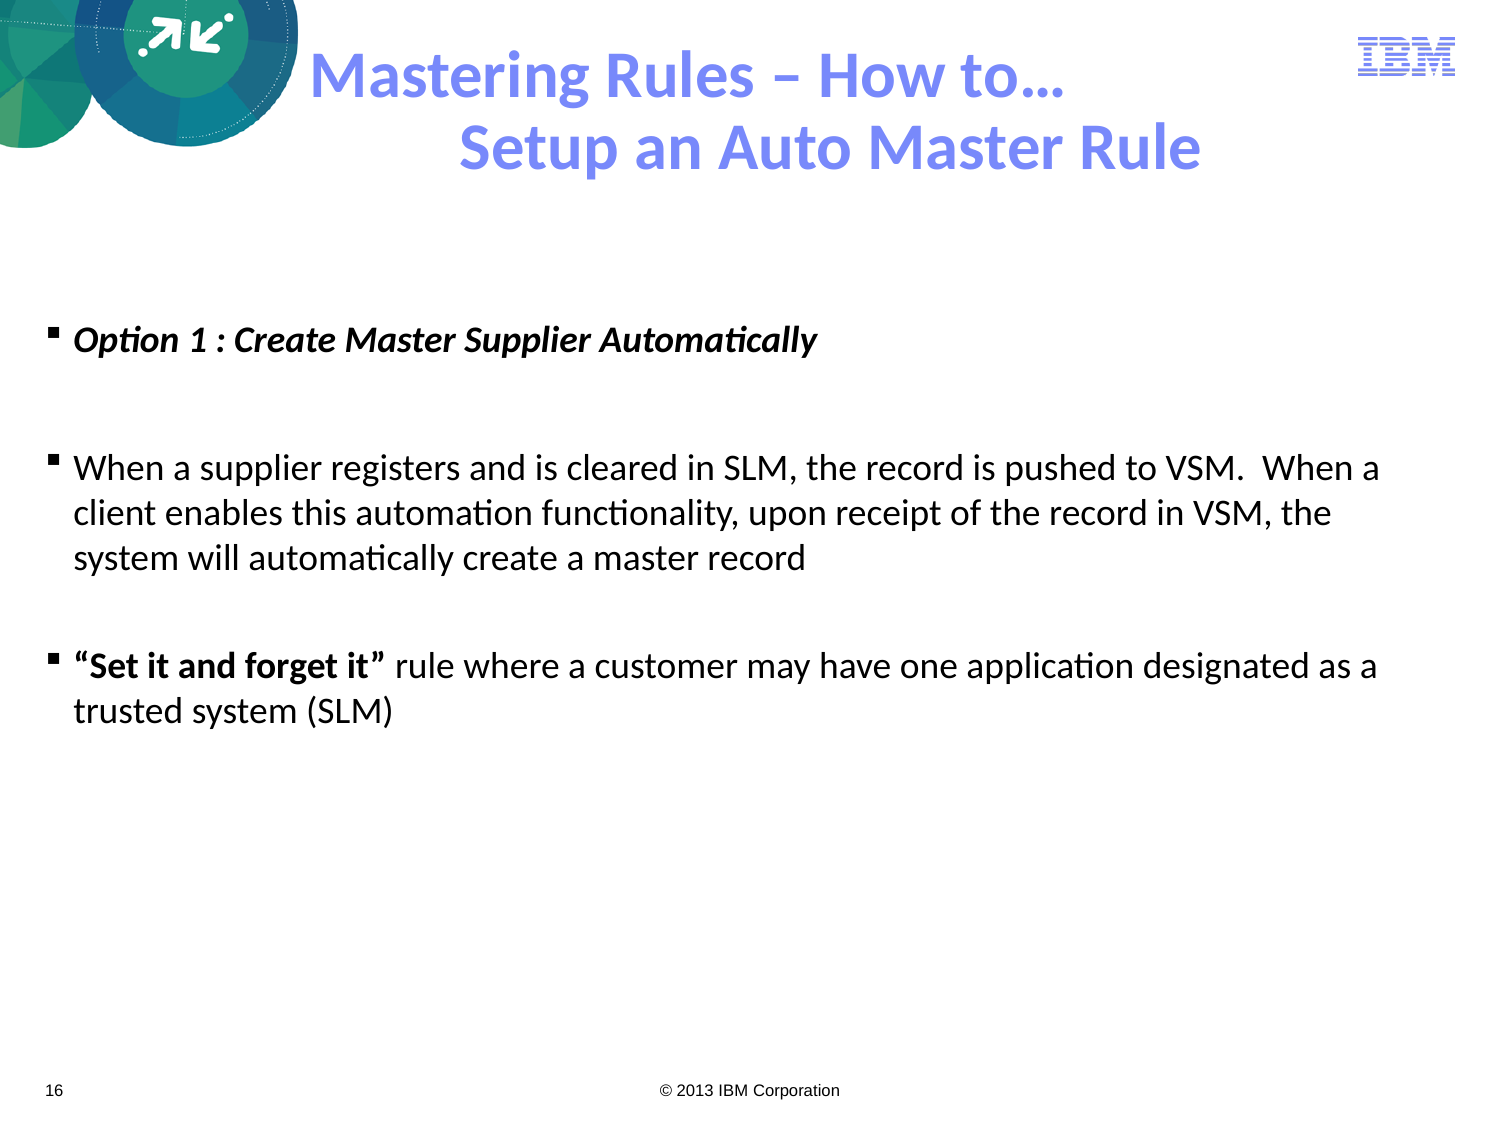

# Mastering Rules – How to… Setup an Auto Master Rule
Option 1 : Create Master Supplier Automatically

When a supplier registers and is cleared in SLM, the record is pushed to VSM.  When a client enables this automation functionality, upon receipt of the record in VSM, the system will automatically create a master record
“Set it and forget it” rule where a customer may have one application designated as a trusted system (SLM)
16